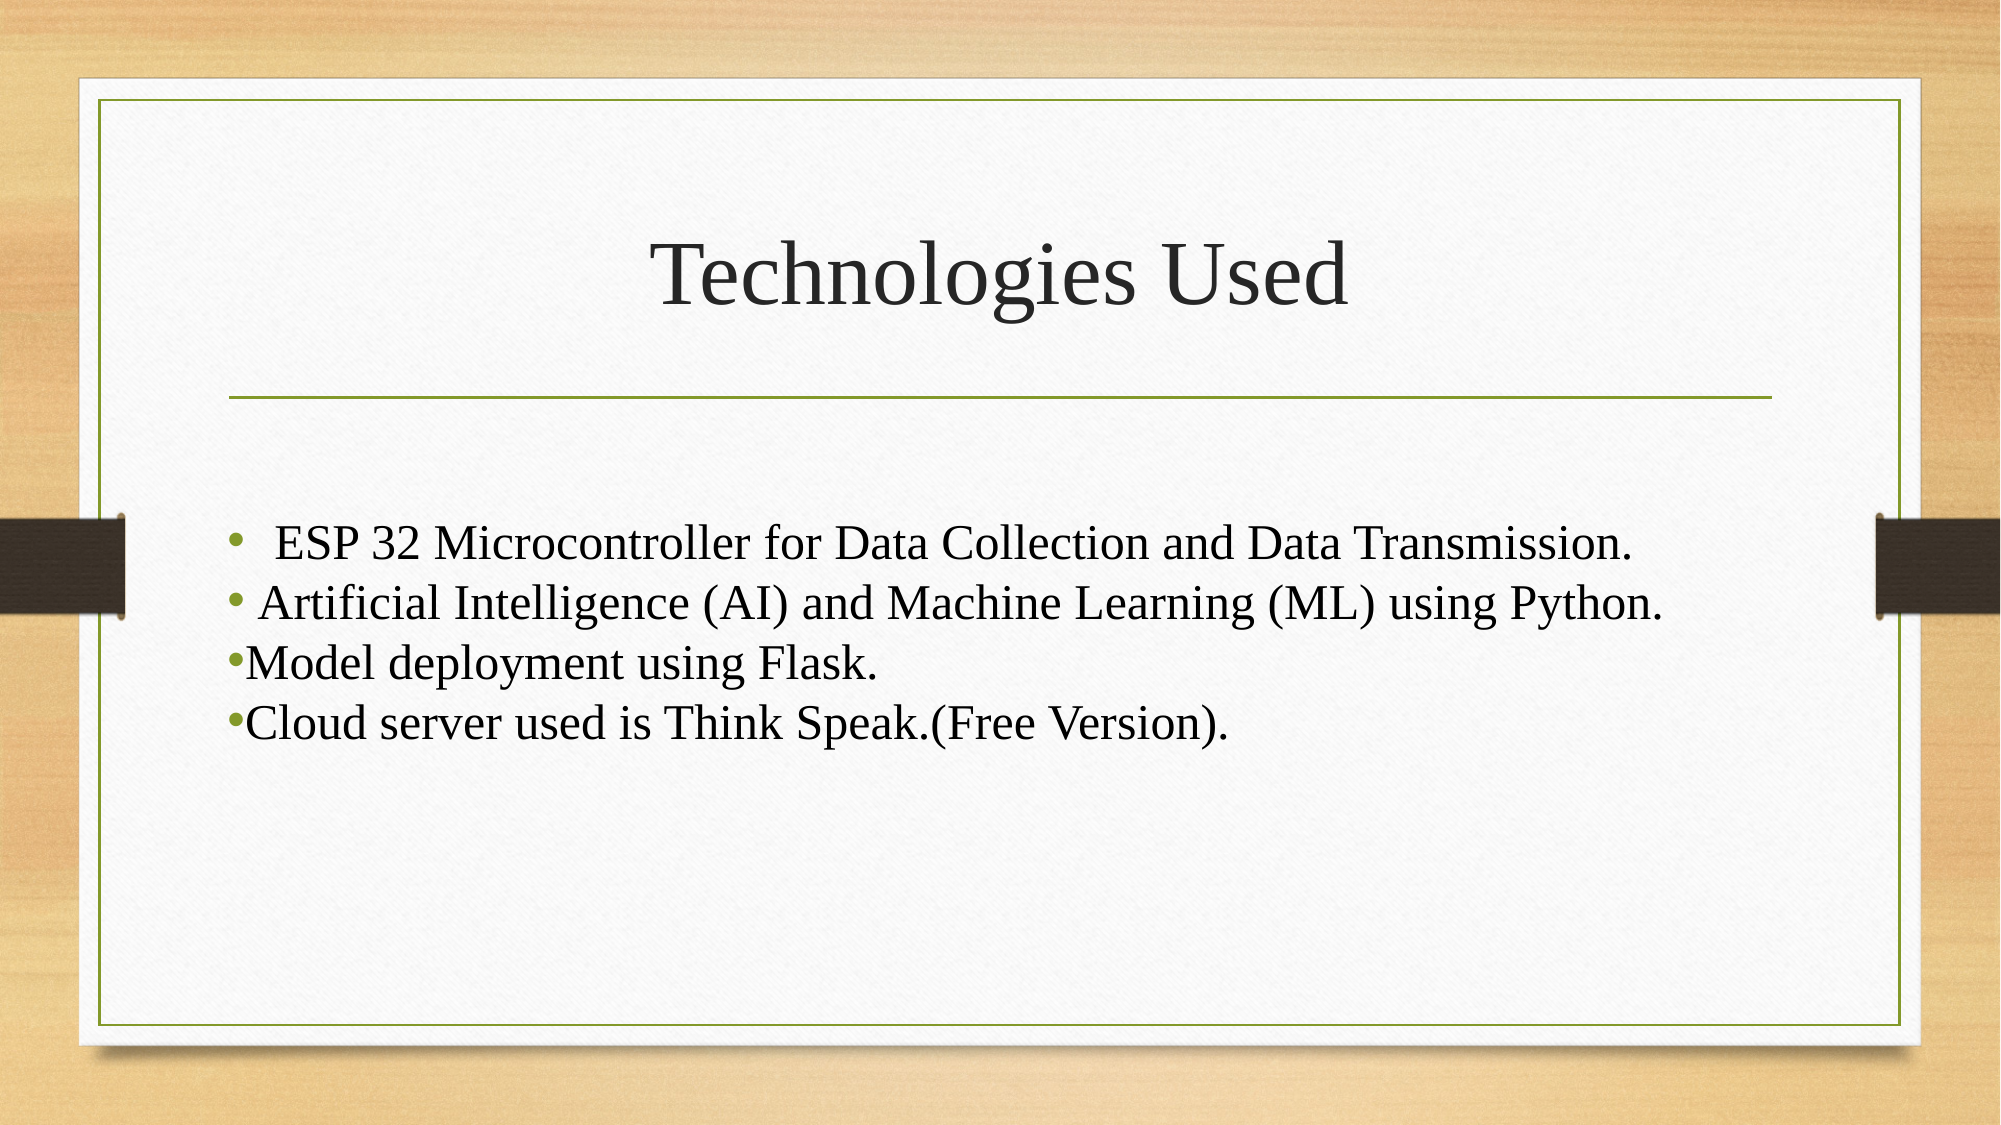

# Technologies Used
ESP 32 Microcontroller for Data Collection and Data Transmission.
 Artificial Intelligence (AI) and Machine Learning (ML) using Python.
Model deployment using Flask.
Cloud server used is Think Speak.(Free Version).